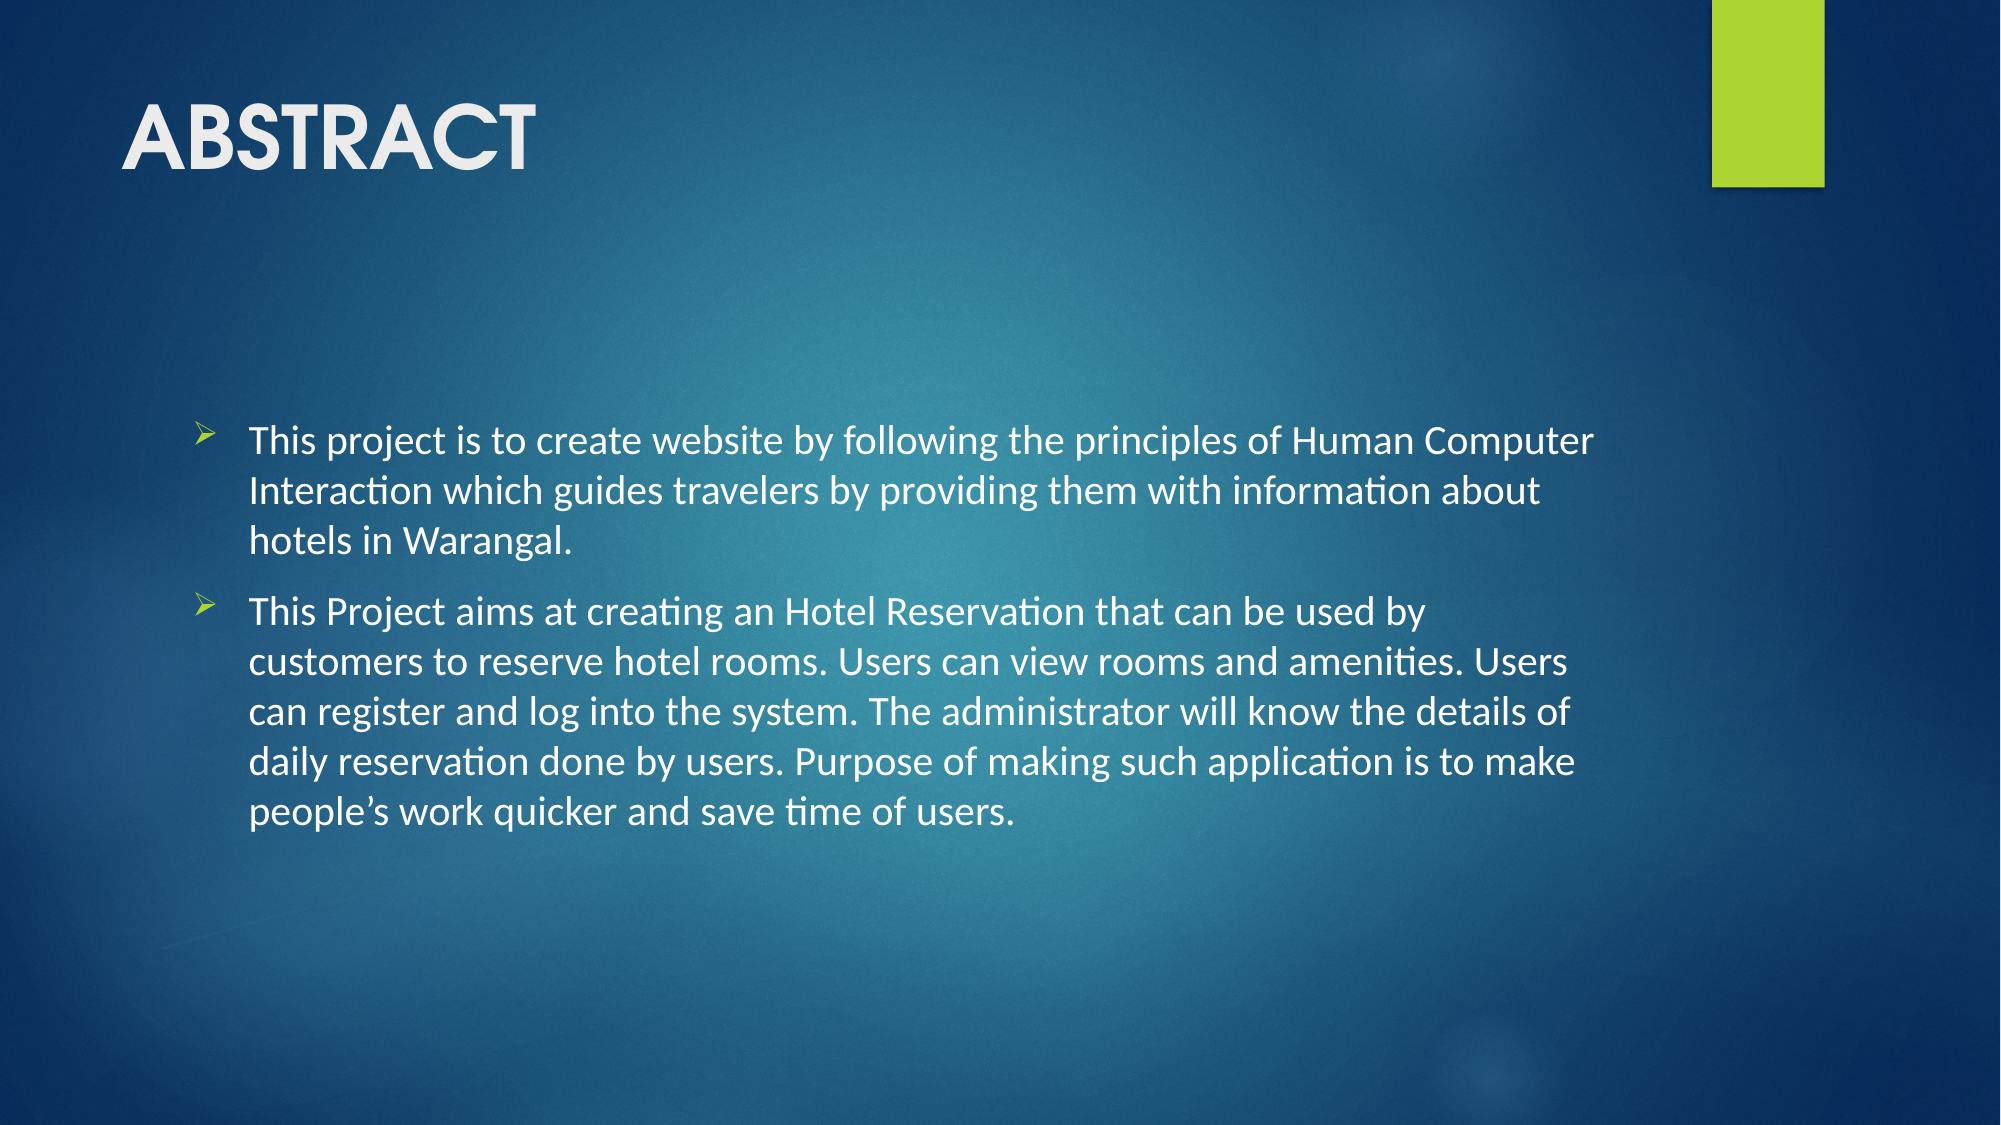

# ABSTRACT
This project is to create website by following the principles of Human Computer Interaction which guides travelers by providing them with information about hotels in Warangal.
This Project aims at creating an Hotel Reservation that can be used by customers to reserve hotel rooms. Users can view rooms and amenities. Users can register and log into the system. The administrator will know the details of daily reservation done by users. Purpose of making such application is to make people’s work quicker and save time of users.